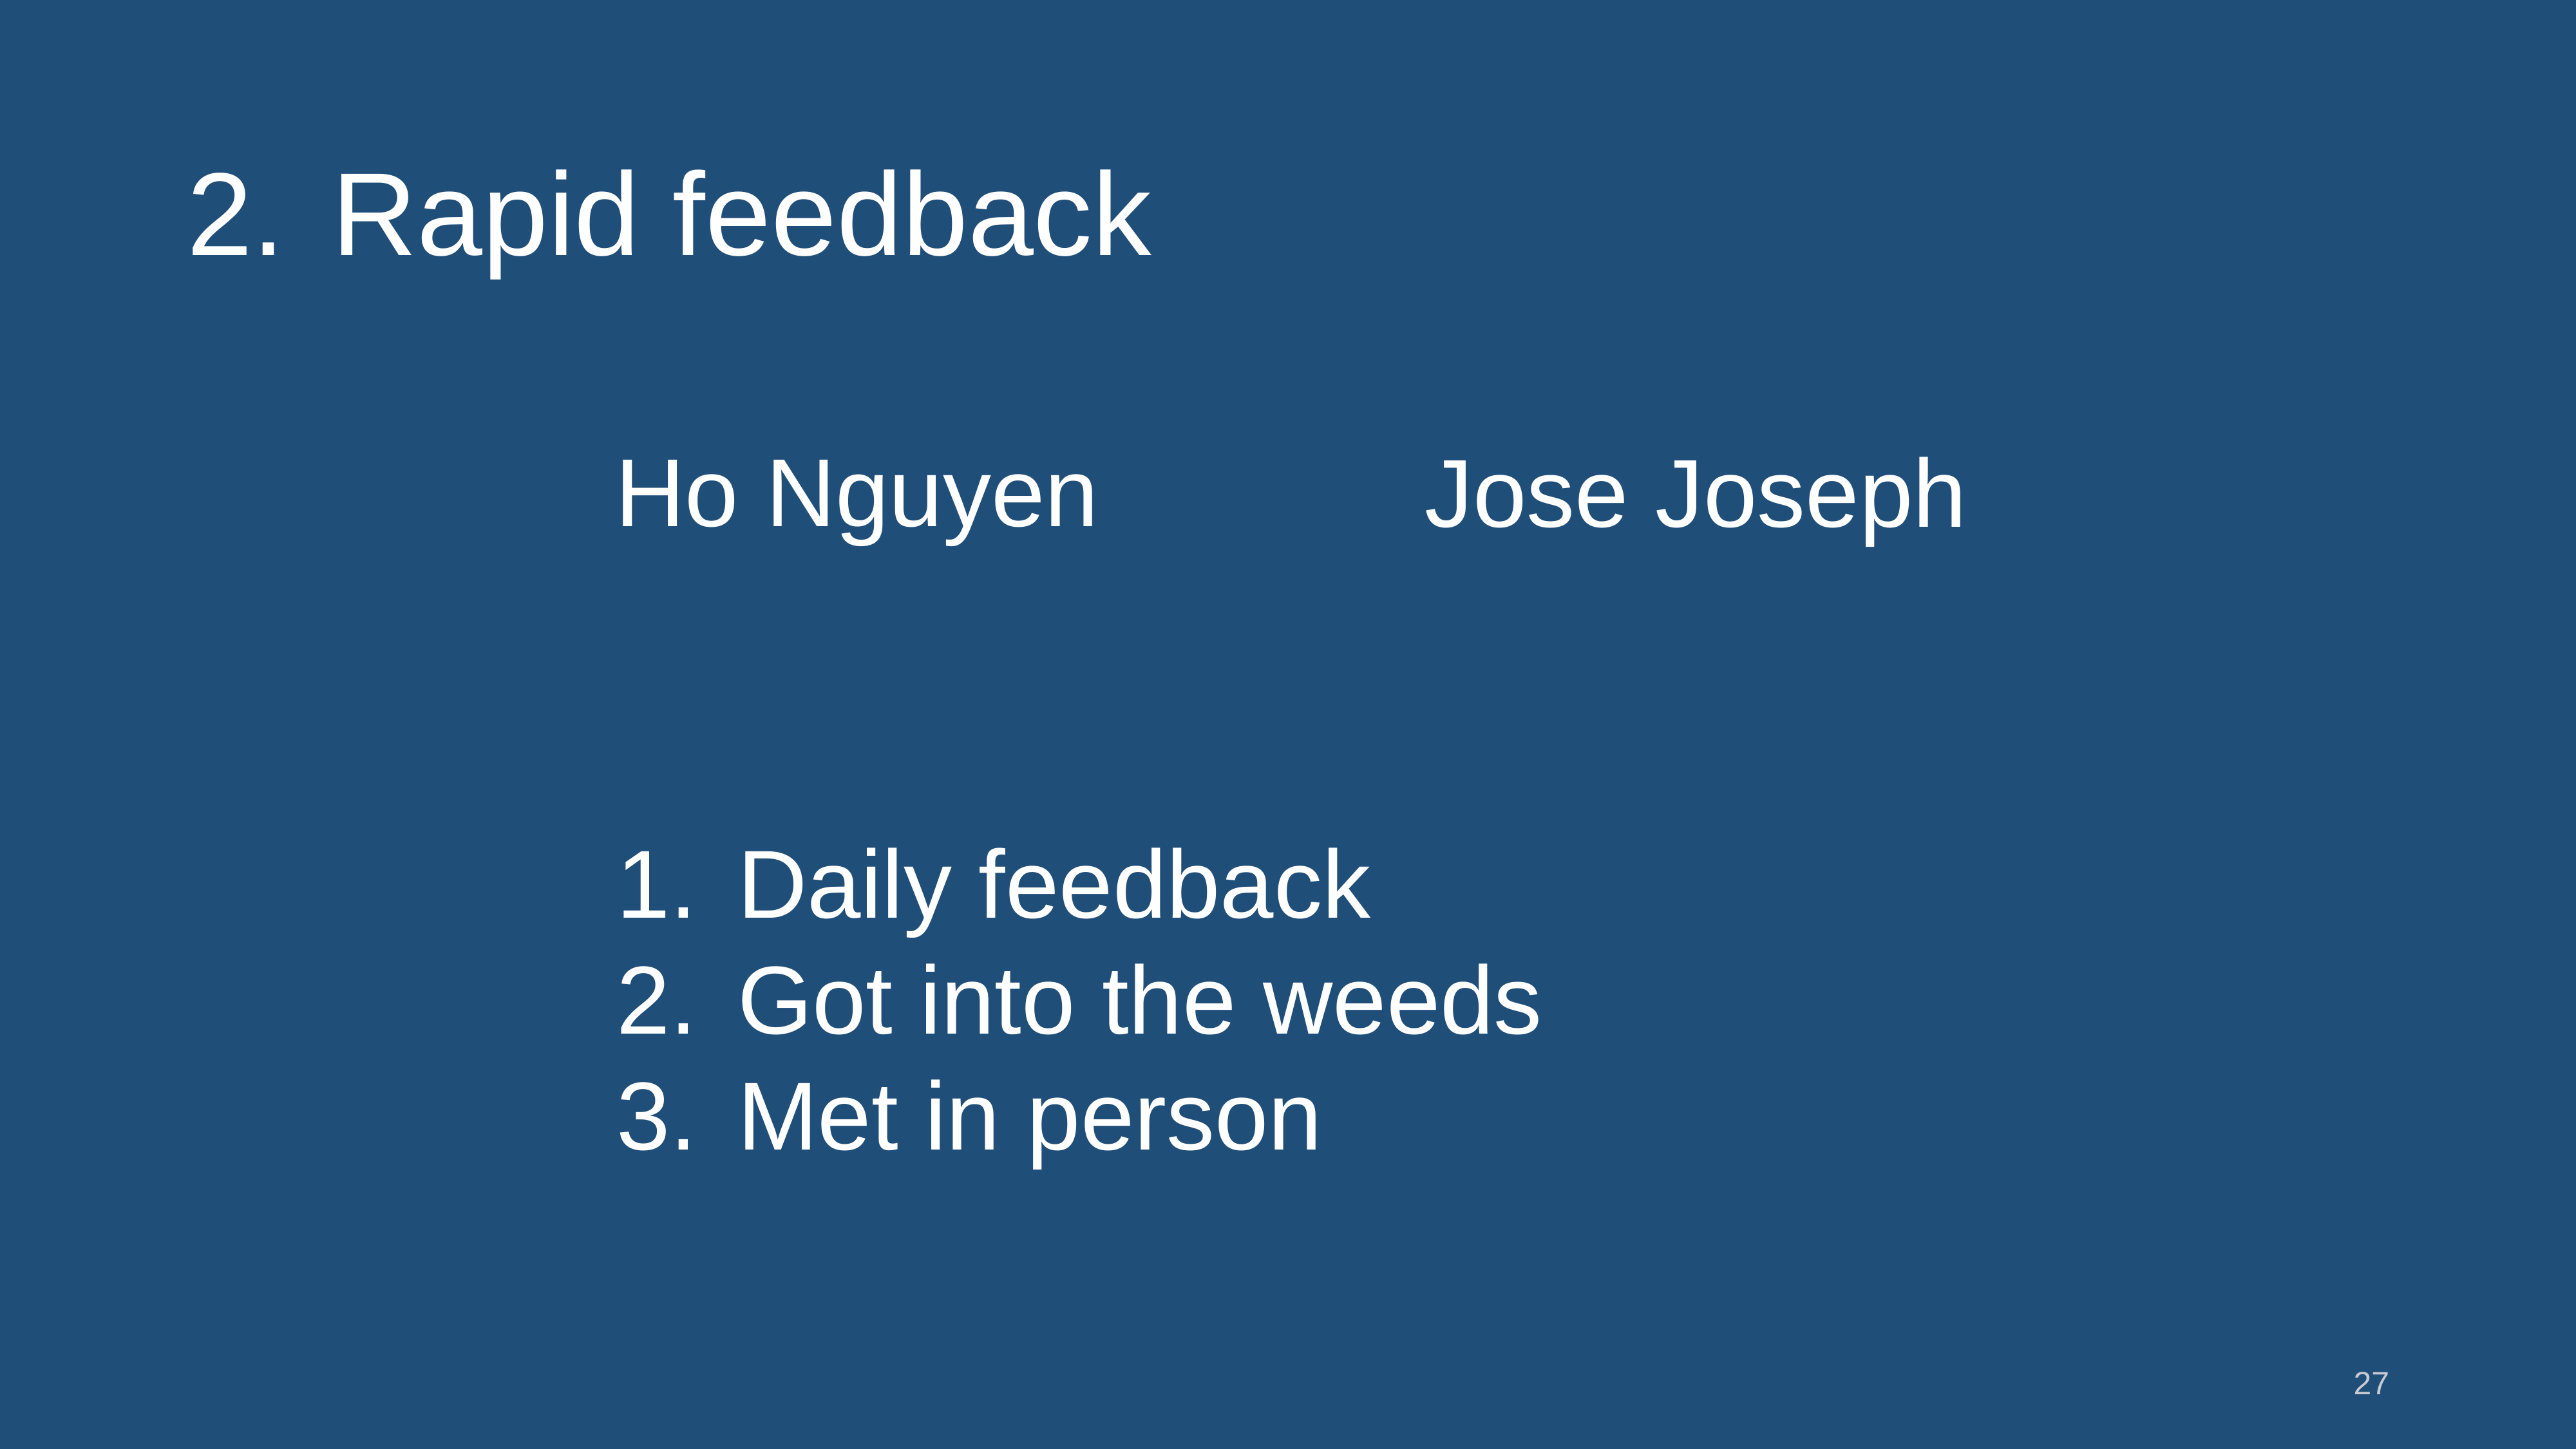

# Rapid feedback
Ho Nguyen
Jose Joseph
Daily feedback
Got into the weeds
Met in person
27